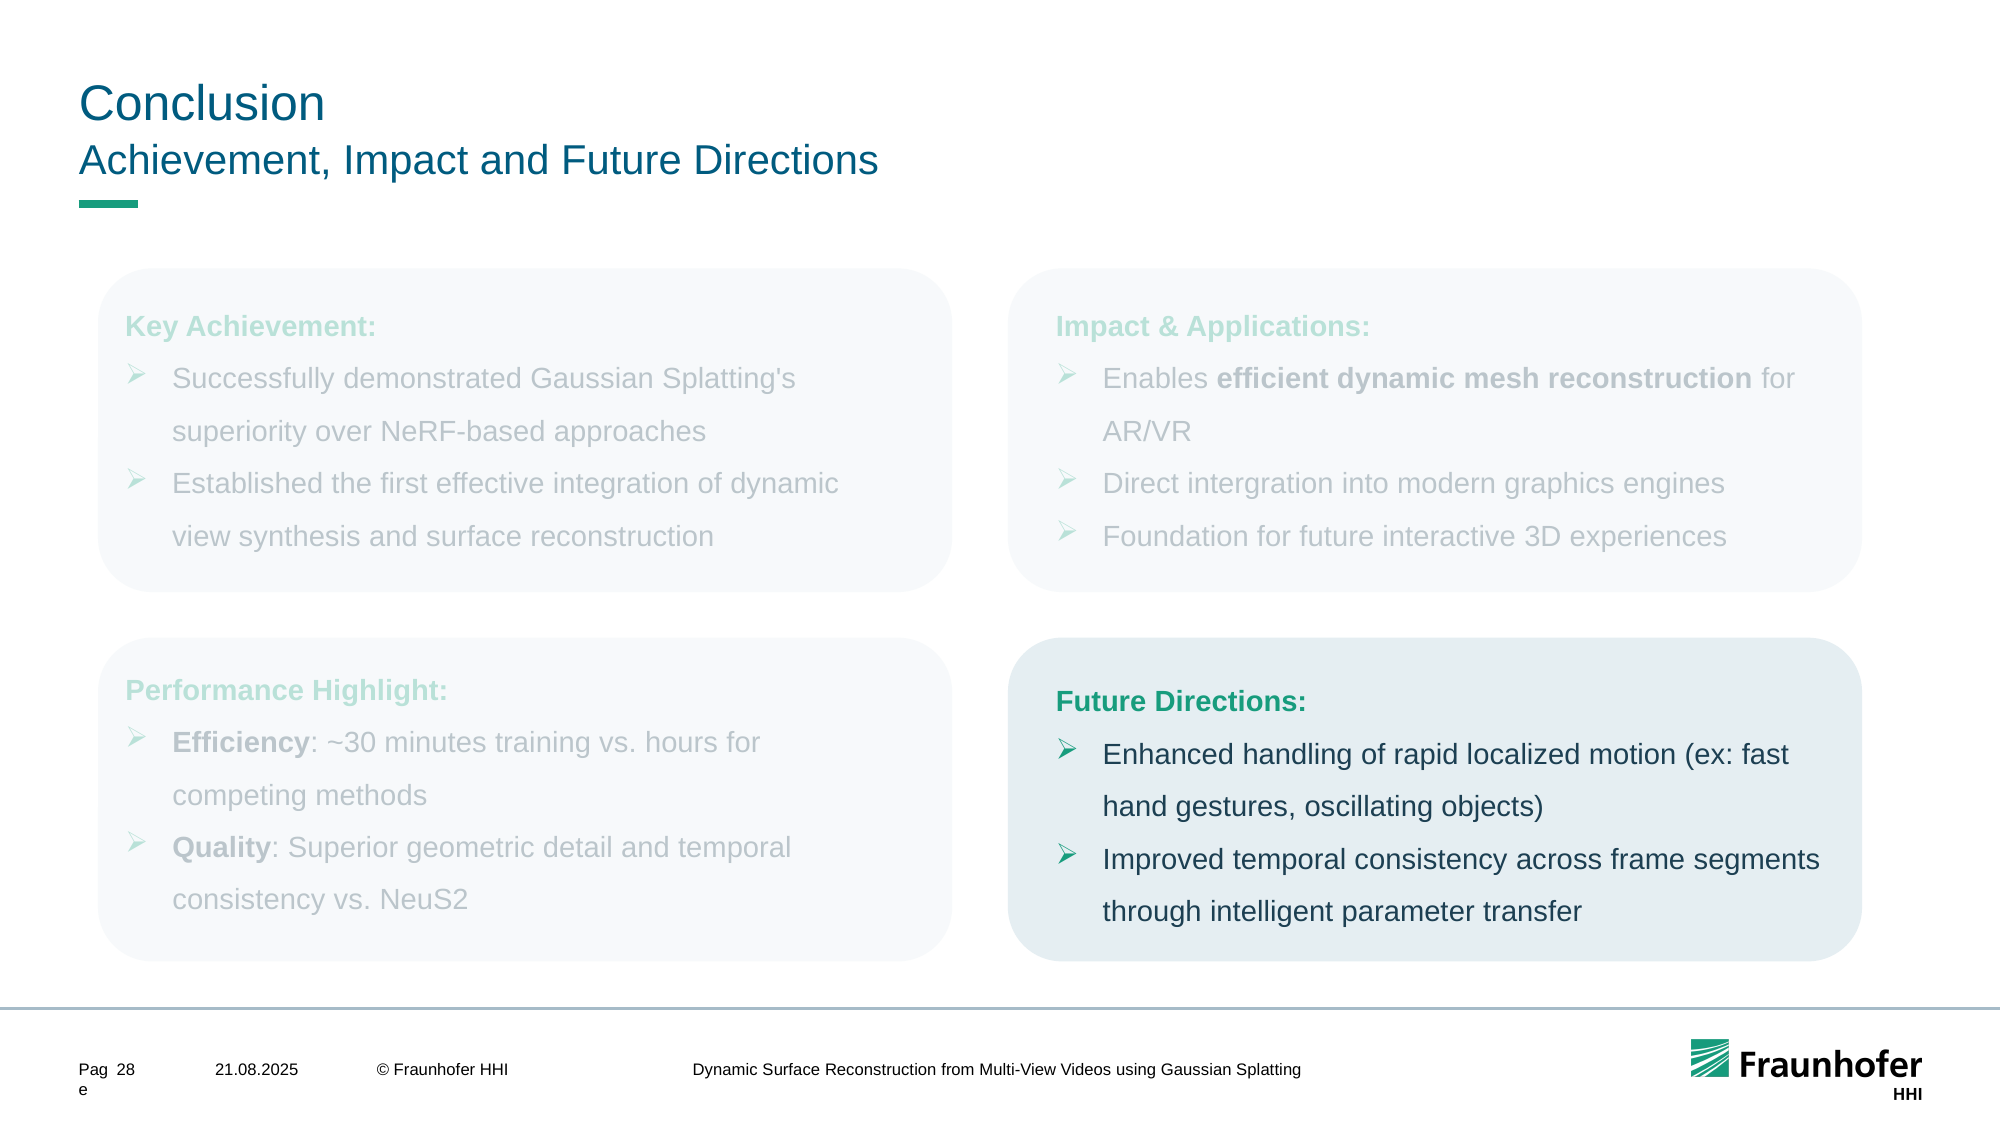

# Conclusion
Achievement, Impact and Future Directions

Key Achievement:
Successfully demonstrated Gaussian Splatting's superiority over NeRF-based approaches
Established the first effective integration of dynamic view synthesis and surface reconstruction
Impact & Applications:
Enables efficient dynamic mesh reconstruction for AR/VR
Direct intergration into modern graphics engines
Foundation for future interactive 3D experiences

Performance Highlight:
Efficiency: ~30 minutes training vs. hours for competing methods
Quality: Superior geometric detail and temporal consistency vs. NeuS2
Future Directions:
Enhanced handling of rapid localized motion (ex: fast hand gestures, oscillating objects)
Improved temporal consistency across frame segments through intelligent parameter transfer
28
21.08.2025
© Fraunhofer HHI